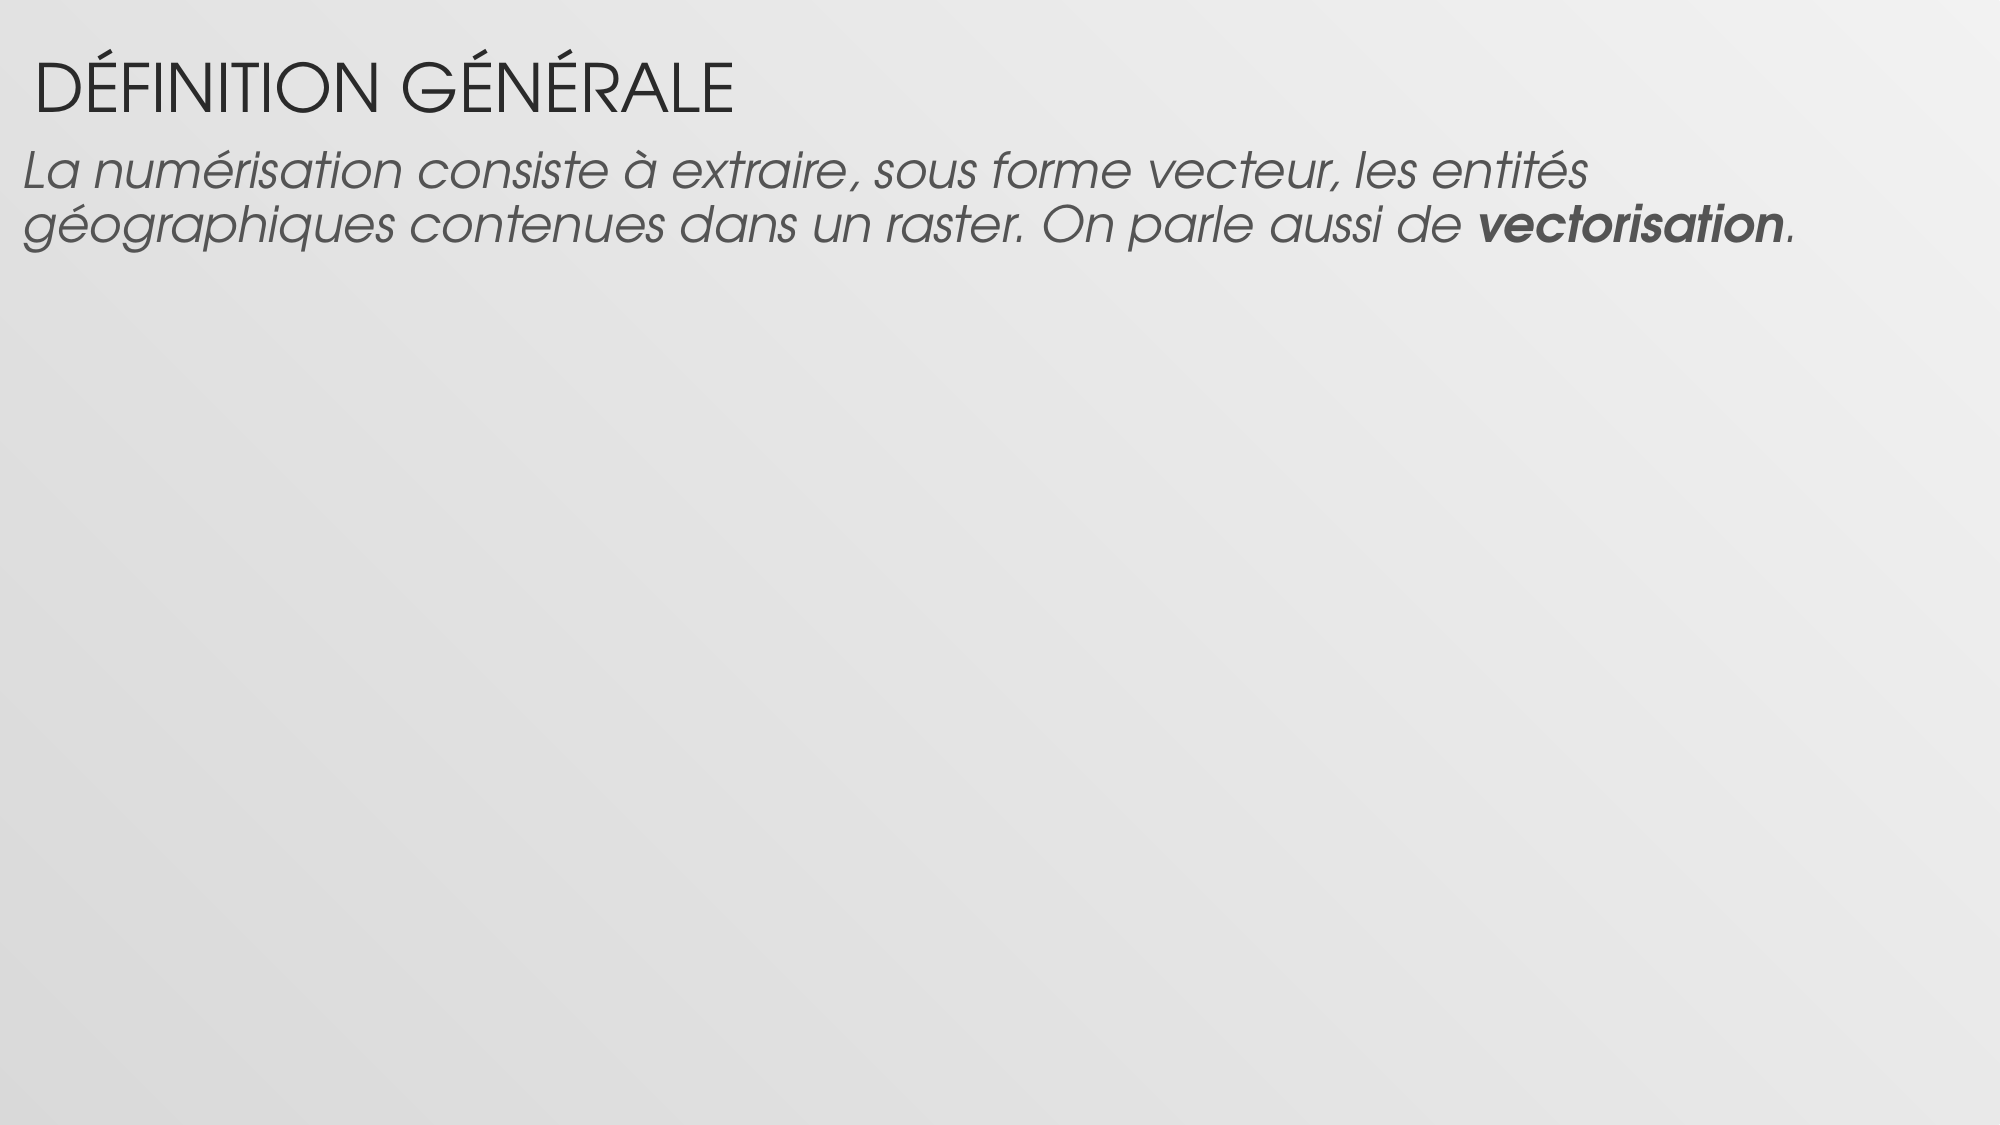

# Définition générale
La numérisation consiste à extraire, sous forme vecteur, les entités géographiques contenues dans un raster. On parle aussi de vectorisation.